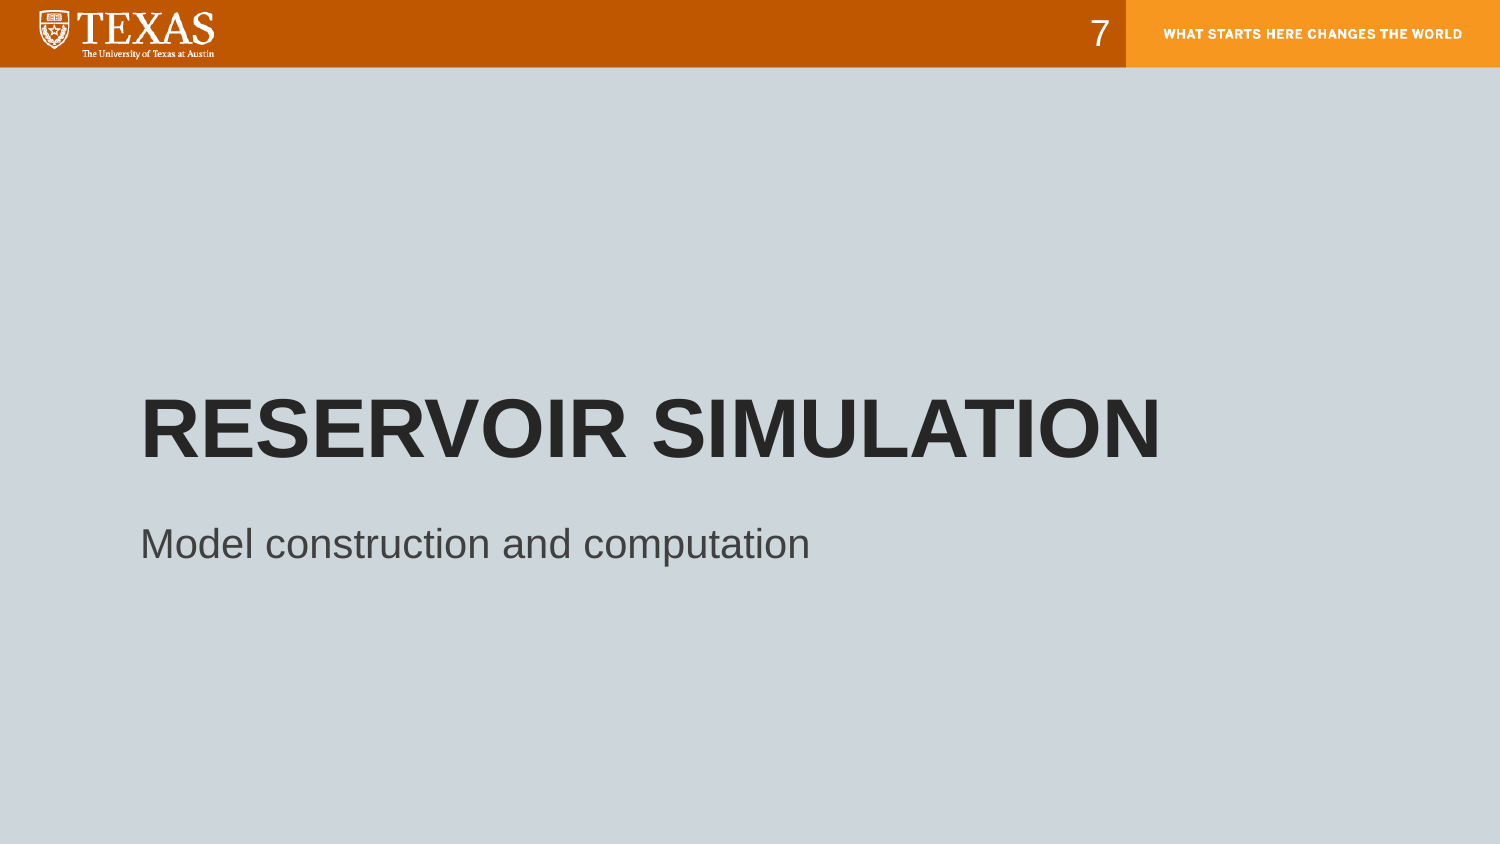

7
# Reservoir Simulation
Model construction and computation